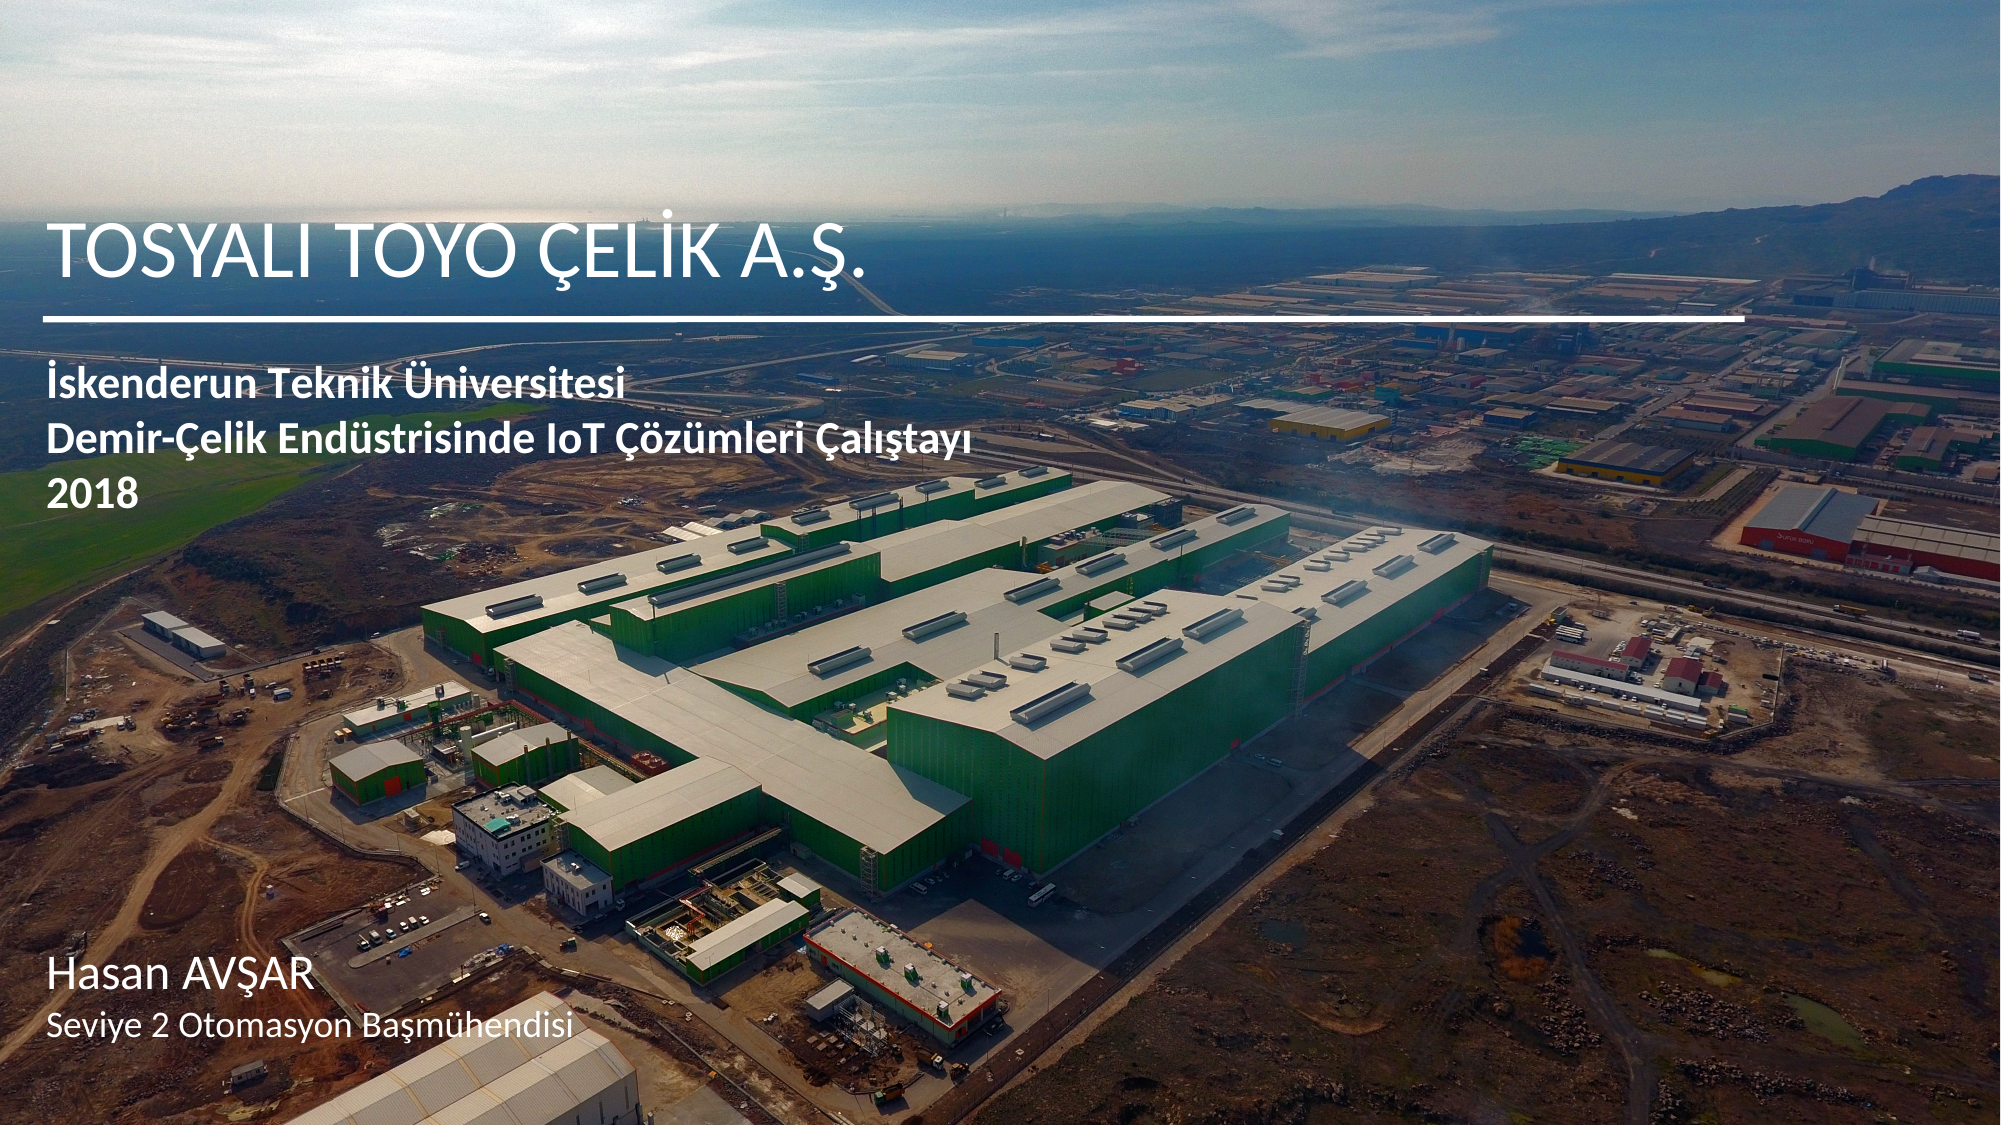

# TOSYALI TOYO ÇELİK A.Ş.
İskenderun Teknik Üniversitesi
Demir-Çelik Endüstrisinde IoT Çözümleri Çalıştayı
2018
Hasan AVŞAR
Seviye 2 Otomasyon Başmühendisi